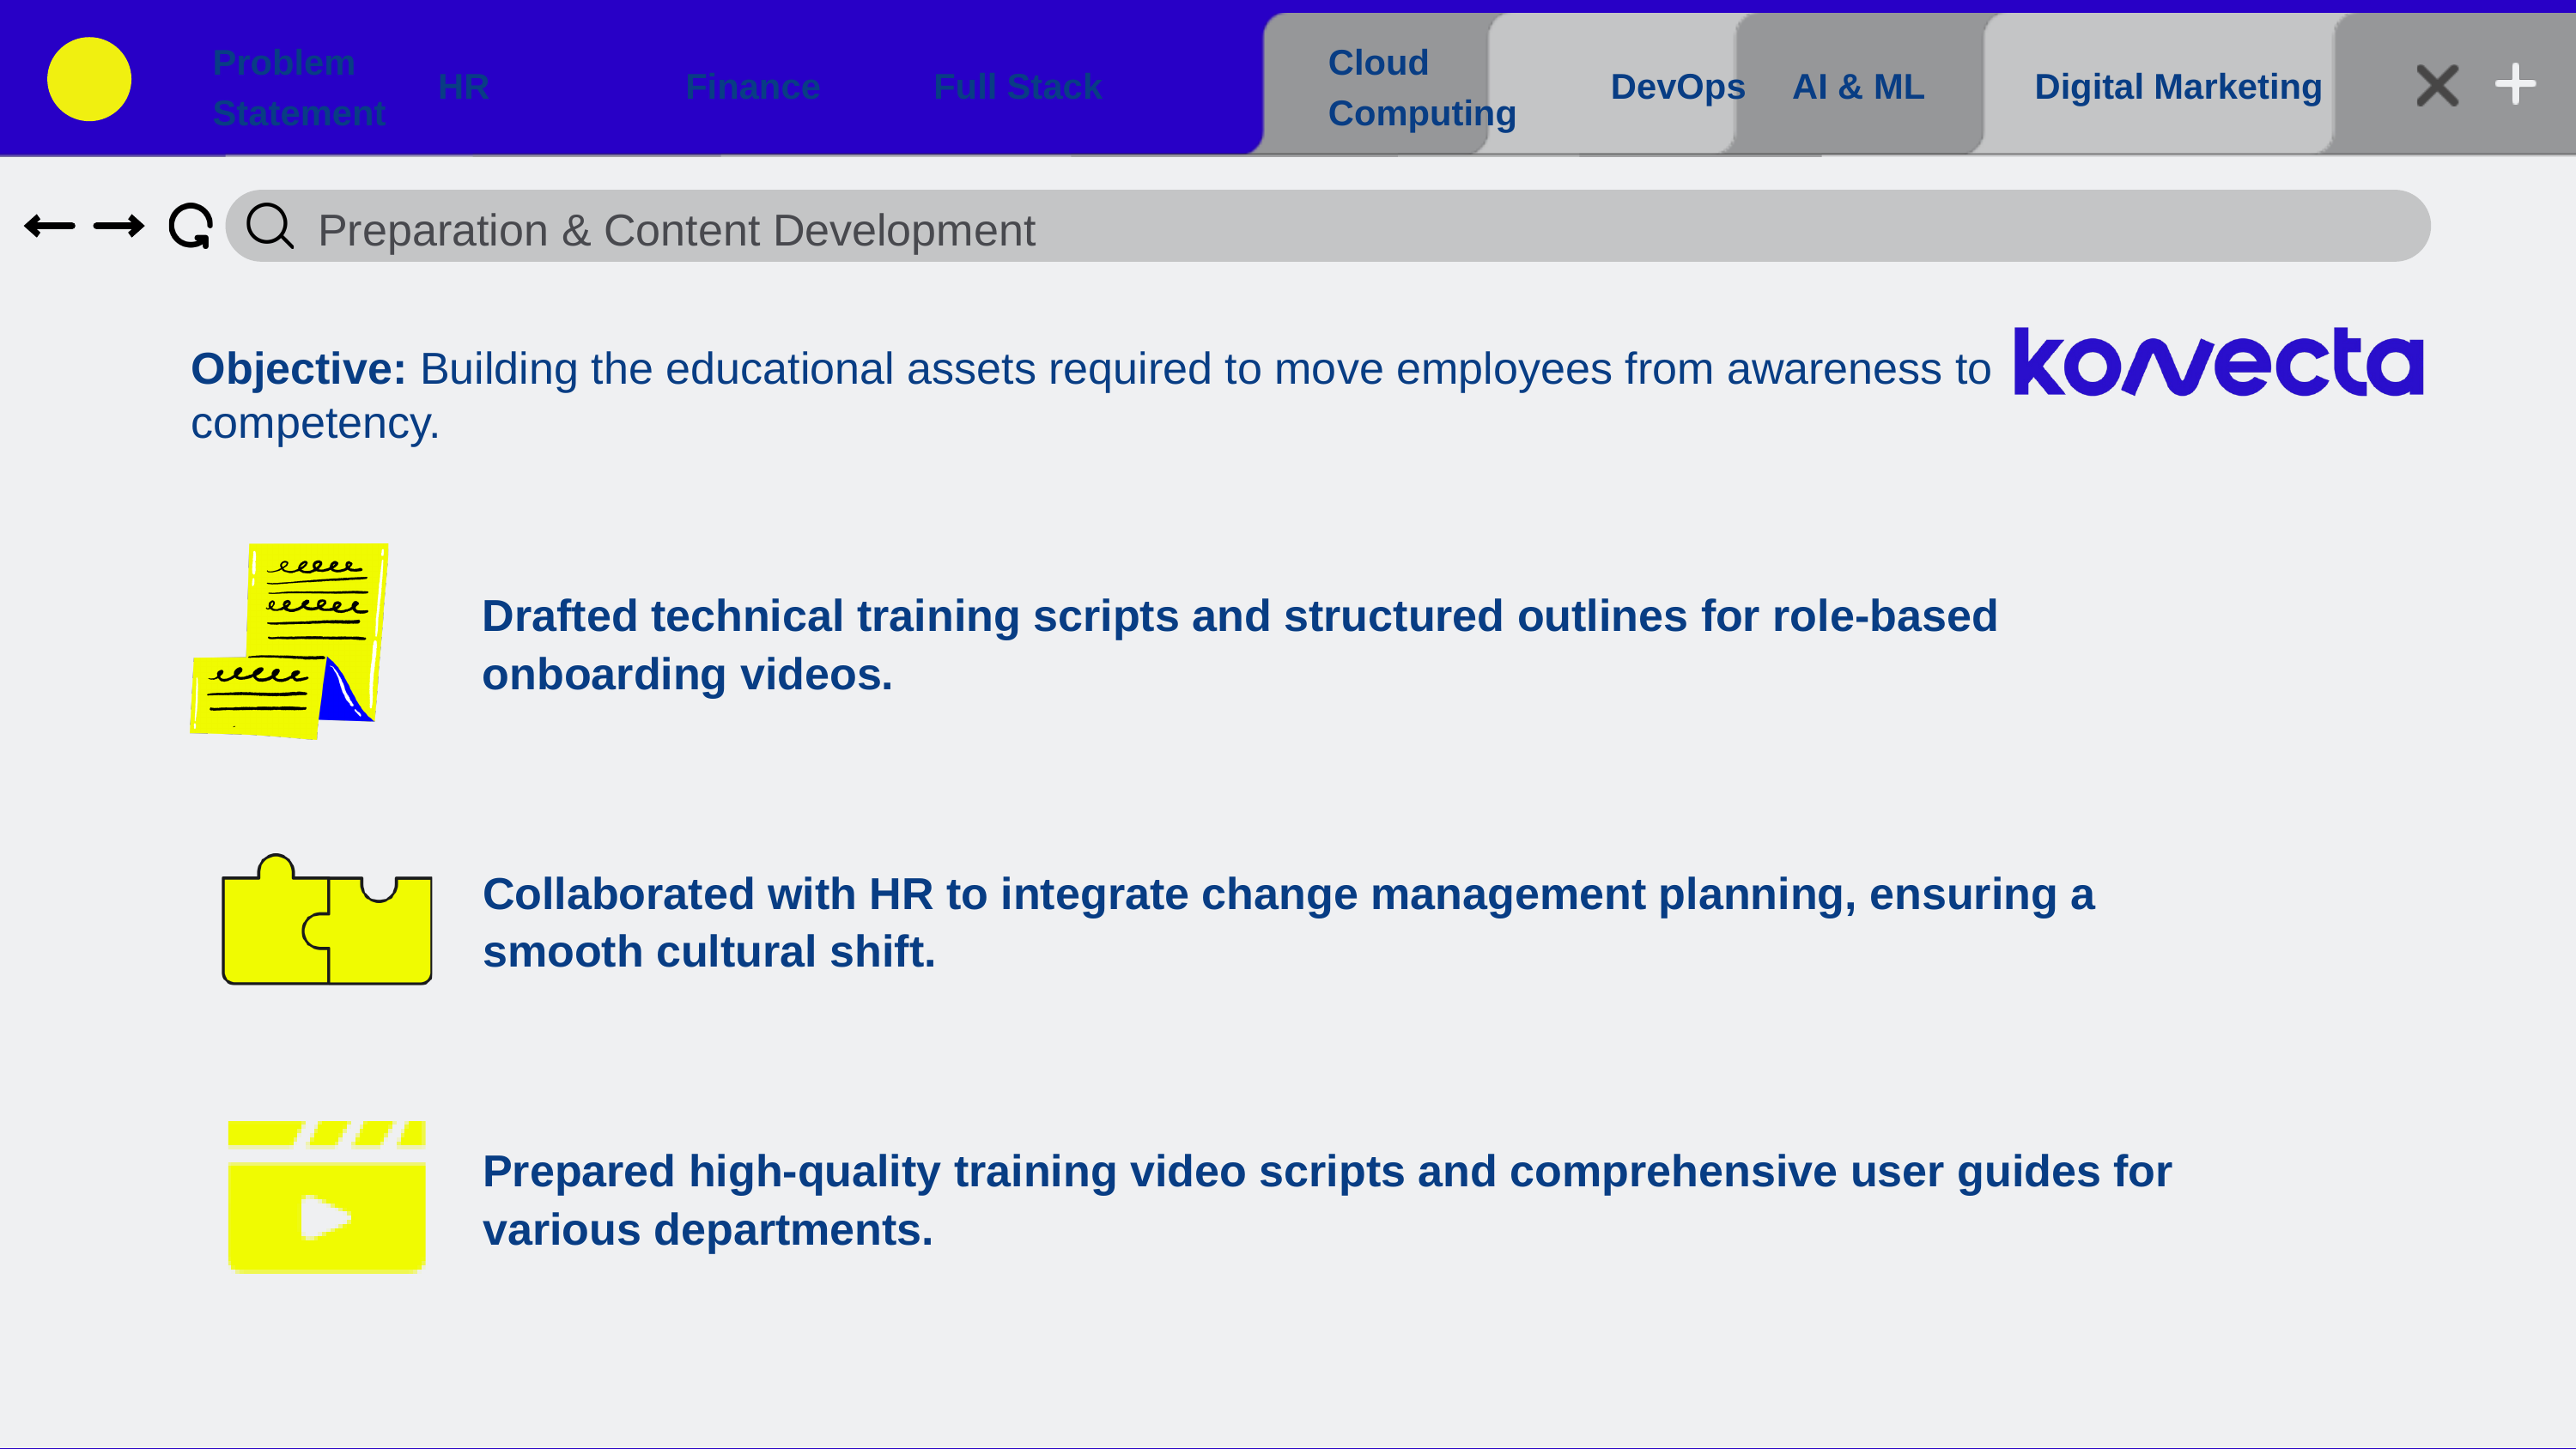

Problem Statement
Cloud Computing

HR
Finance
Full Stack
DevOps
AI & ML
Digital Marketing

Preparation & Content Development

Objective: Building the educational assets required to move employees from awareness to competency.

Drafted technical training scripts and structured outlines for role-based onboarding videos.

Collaborated with HR to integrate change management planning, ensuring a smooth cultural shift.

Prepared high-quality training video scripts and comprehensive user guides for various departments.